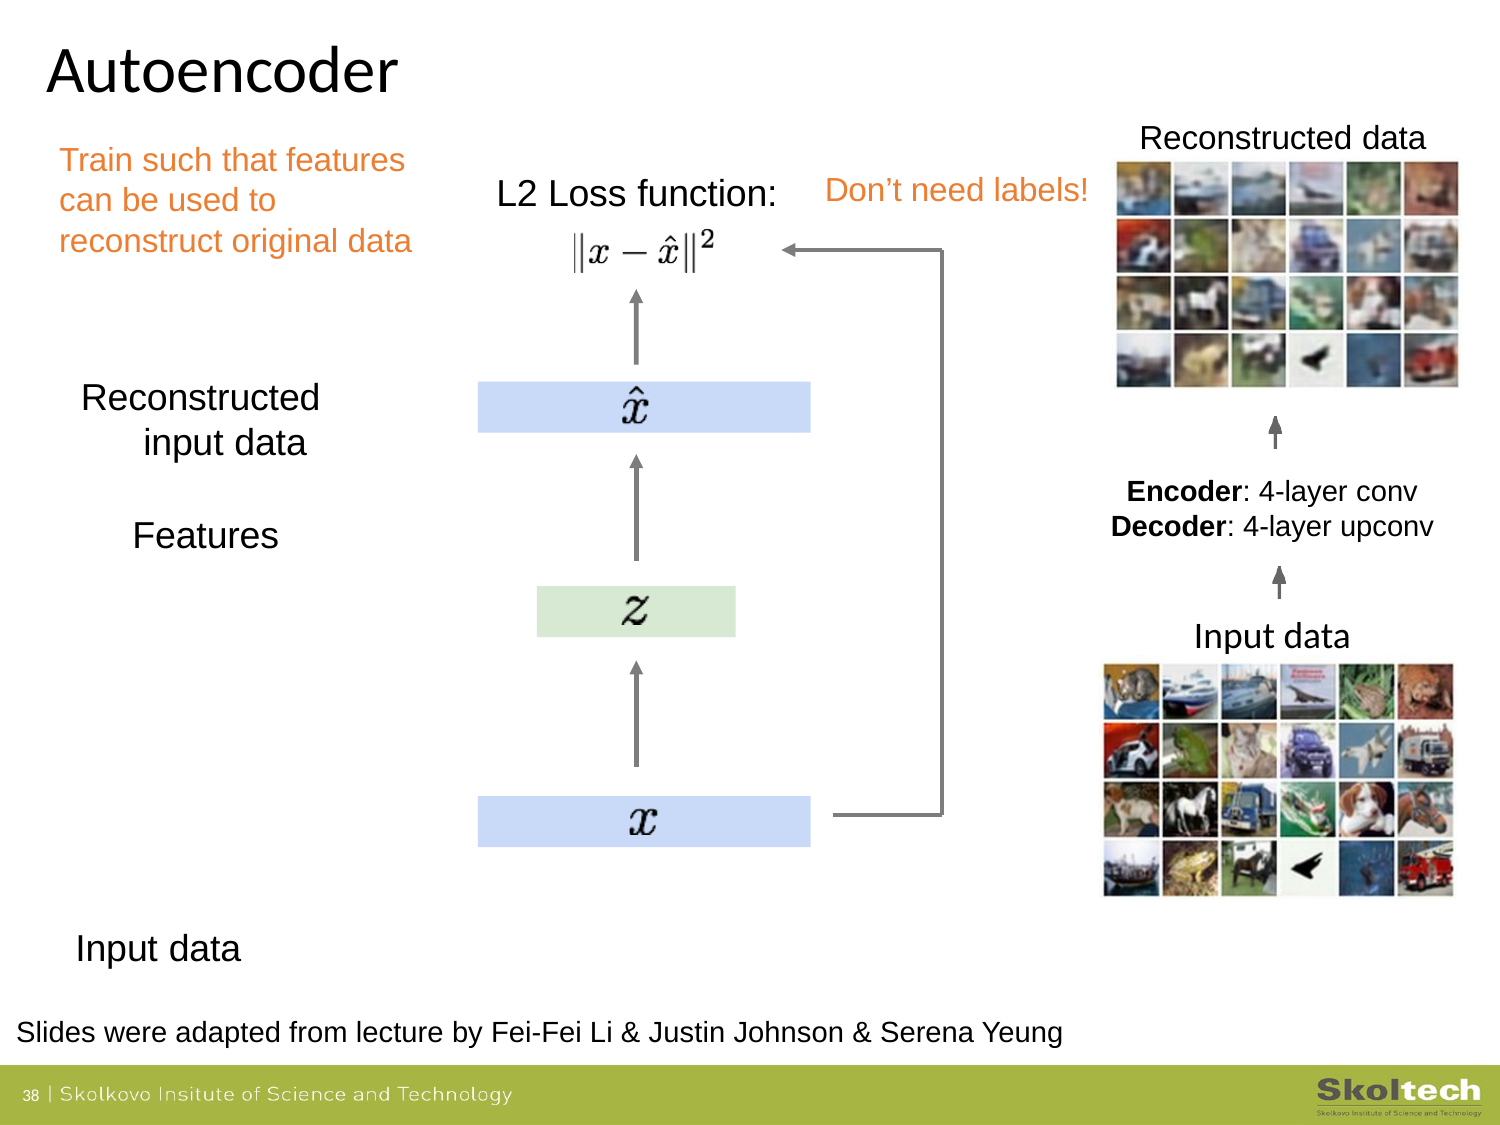

Autoencoder
Reconstructed data
Train such that features  can be used to  reconstruct original data

Don’t need labels!
L2 Loss function:

Reconstructed  input data

Features

Encoder: 4-layer conv
Decoder: 4-layer upconv

Input data

Input data
Slides were adapted from lecture by Fei-Fei Li & Justin Johnson & Serena Yeung